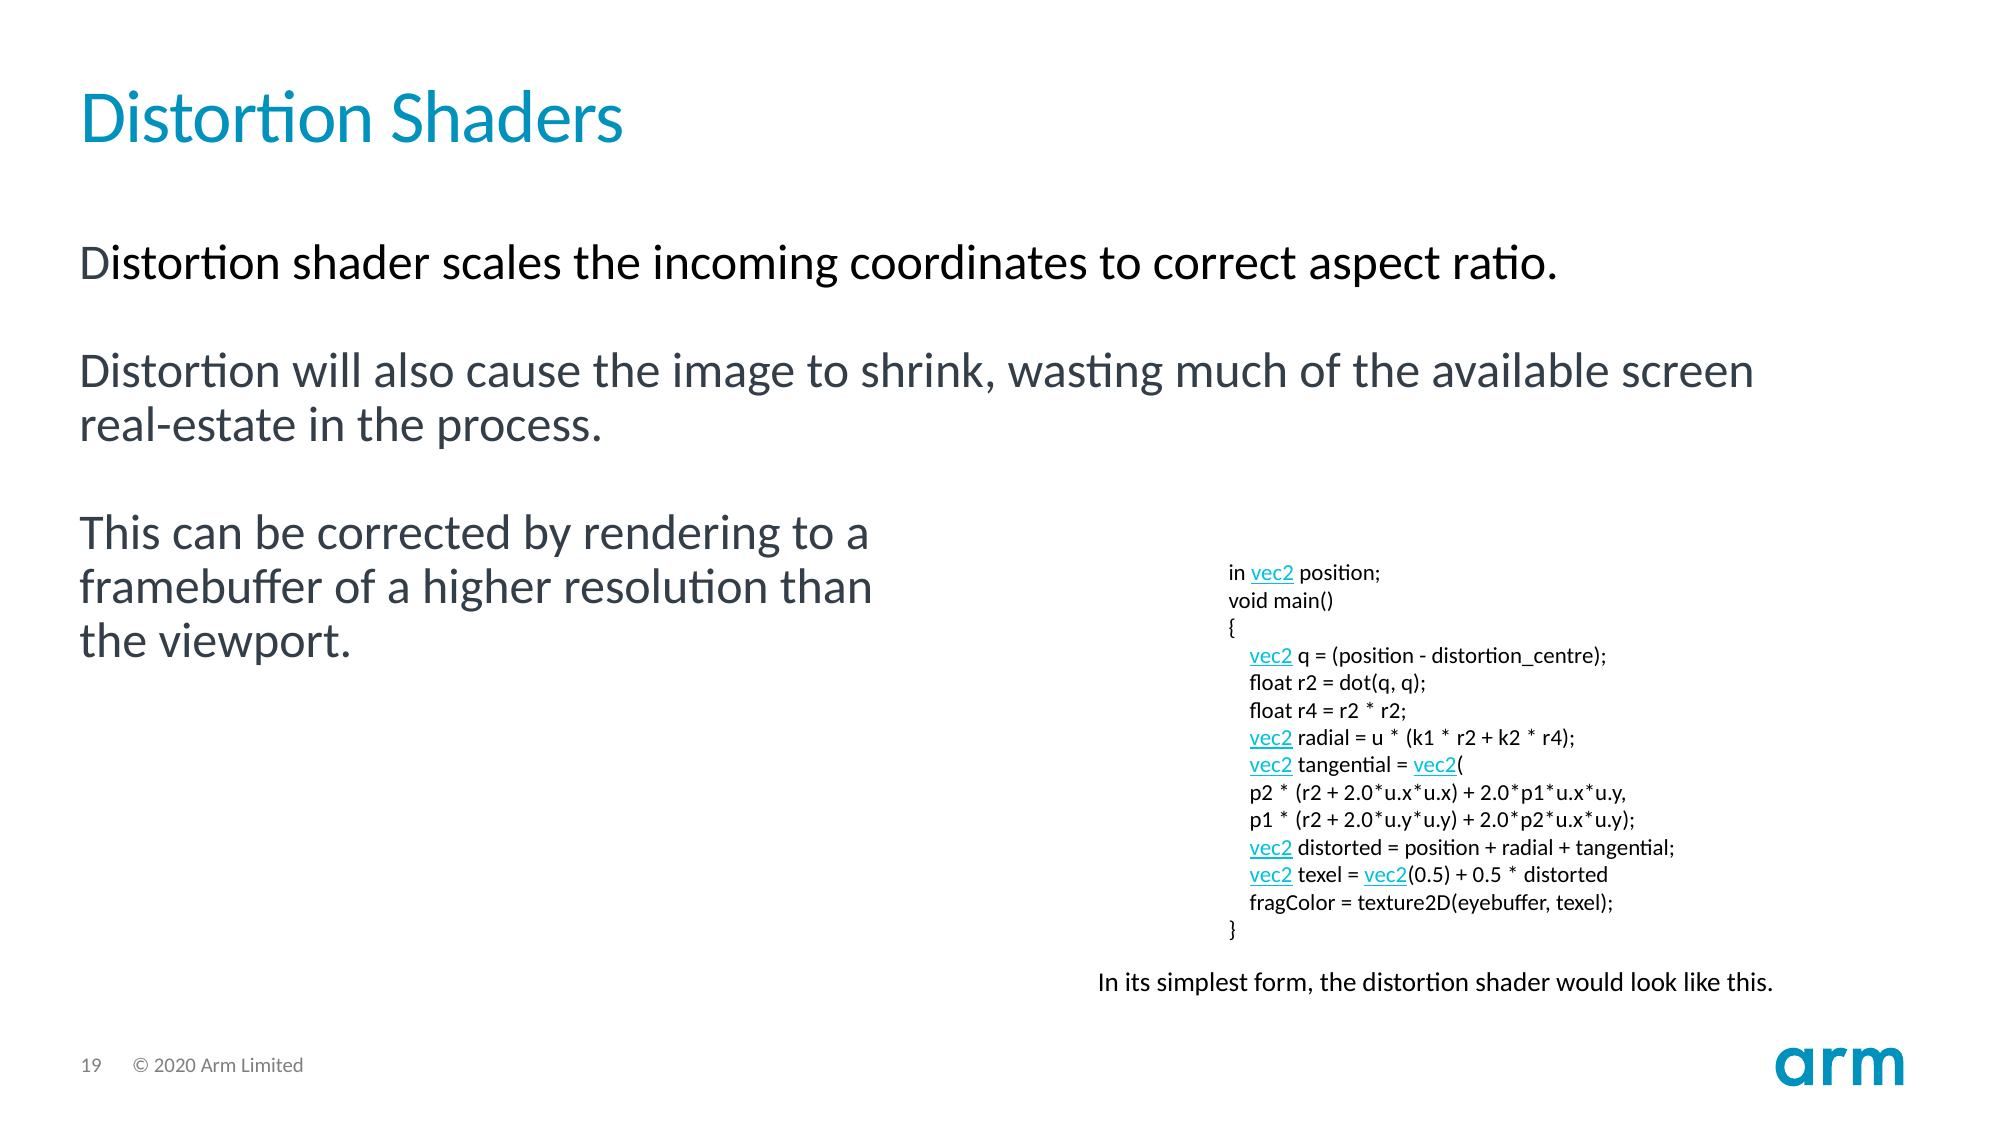

# Distortion Shaders
Distortion shader scales the incoming coordinates to correct aspect ratio.
Distortion will also cause the image to shrink, wasting much of the available screen real-estate in the process.
This can be corrected by rendering to a
framebuffer of a higher resolution than
the viewport.

in vec2 position;
void main()
{
    vec2 q = (position - distortion_centre);
    float r2 = dot(q, q);
    float r4 = r2 * r2;
    vec2 radial = u * (k1 * r2 + k2 * r4);
    vec2 tangential = vec2(
    p2 * (r2 + 2.0*u.x*u.x) + 2.0*p1*u.x*u.y,
    p1 * (r2 + 2.0*u.y*u.y) + 2.0*p2*u.x*u.y);
    vec2 distorted = position + radial + tangential;
    vec2 texel = vec2(0.5) + 0.5 * distorted
    fragColor = texture2D(eyebuffer, texel);
}
In its simplest form, the distortion shader would look like this.